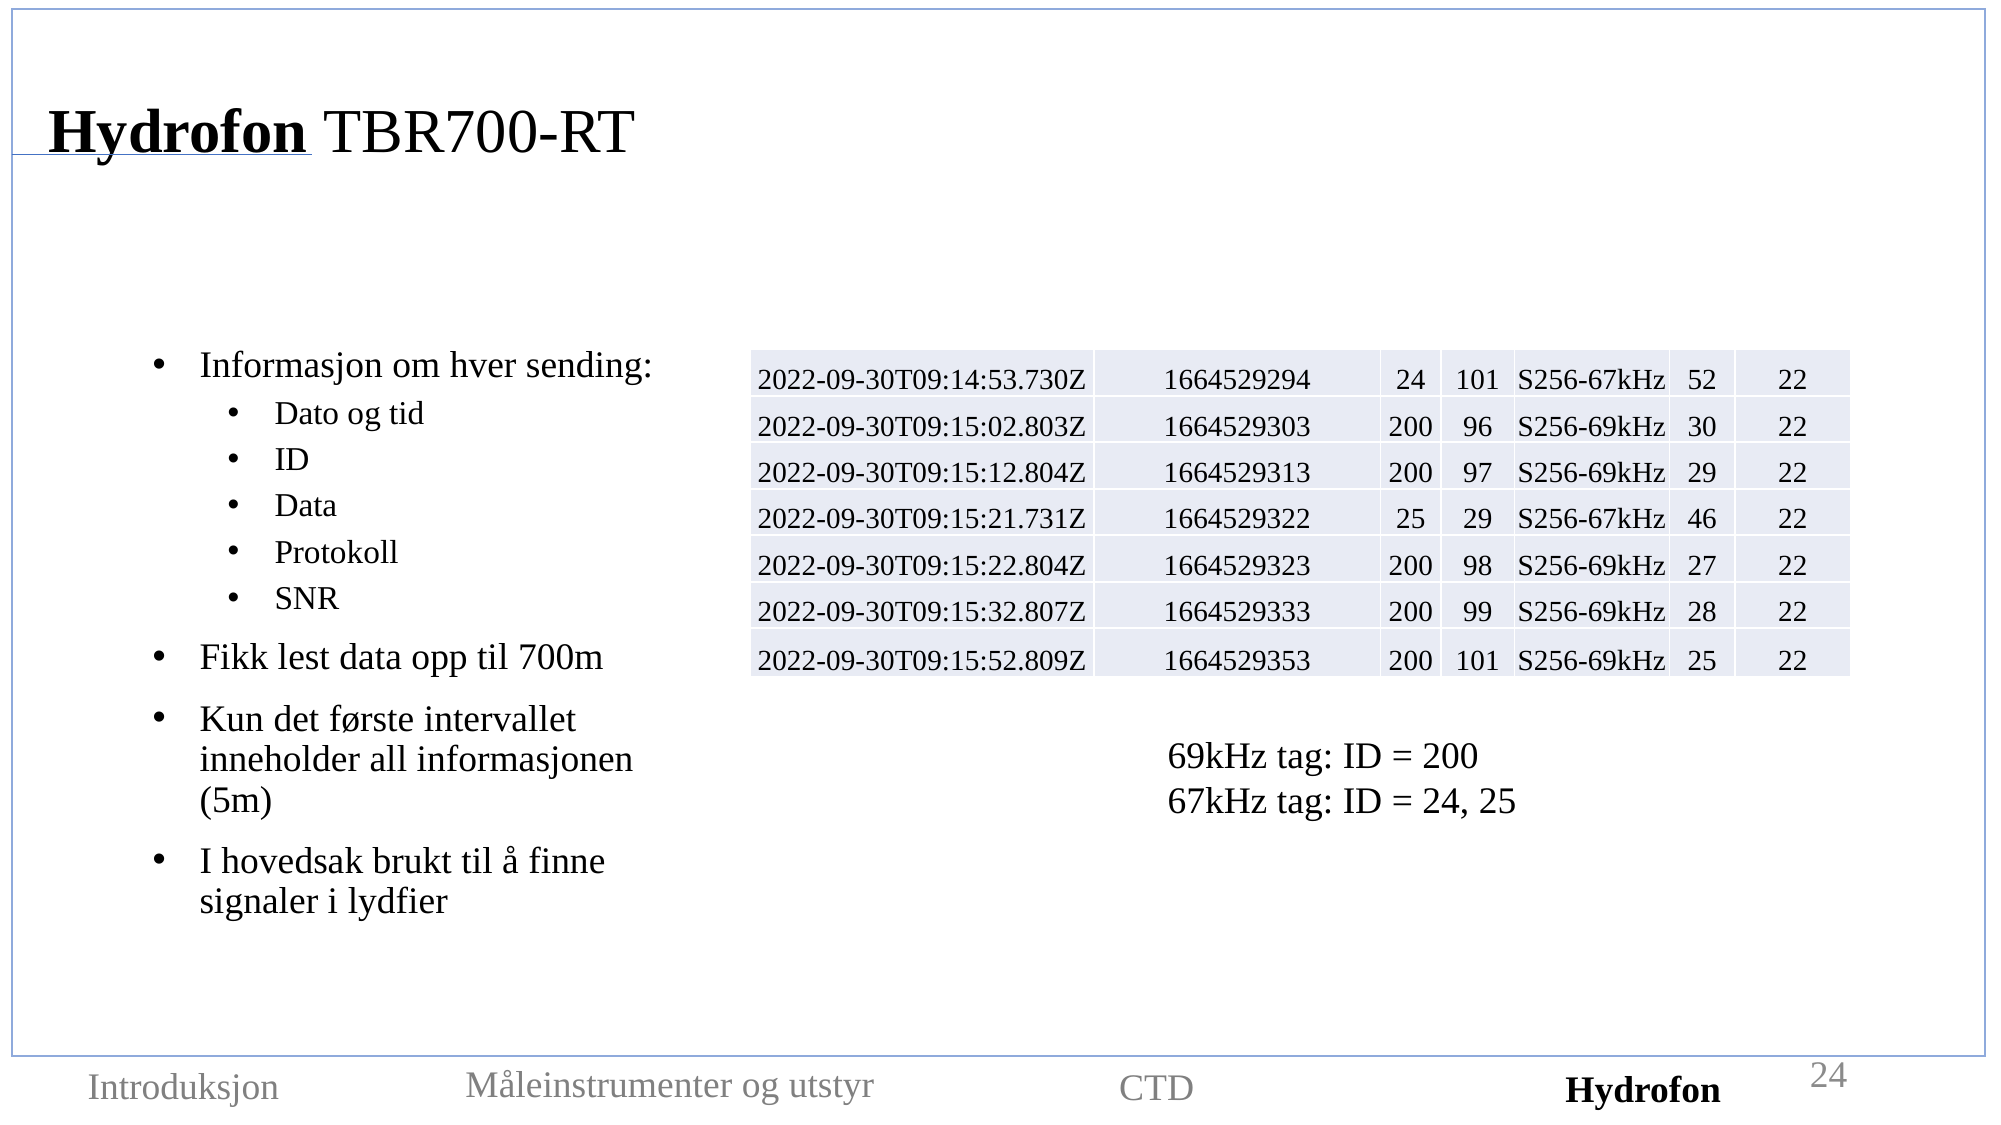

Hydrofon TBR700-RT
Informasjon om hver sending:
Dato og tid
ID
Data
Protokoll
SNR
Fikk lest data opp til 700m
Kun det første intervallet inneholder all informasjonen (5m)
I hovedsak brukt til å finne signaler i lydfier

| 2022-09-30T09:14:53.730Z | 1664529294 | 24 | 101 | S256-67kHz | 52 | 22 |
| --- | --- | --- | --- | --- | --- | --- |
| 2022-09-30T09:15:02.803Z | 1664529303 | 200 | 96 | S256-69kHz | 30 | 22 |
| 2022-09-30T09:15:12.804Z | 1664529313 | 200 | 97 | S256-69kHz | 29 | 22 |
| 2022-09-30T09:15:21.731Z | 1664529322 | 25 | 29 | S256-67kHz | 46 | 22 |
| 2022-09-30T09:15:22.804Z | 1664529323 | 200 | 98 | S256-69kHz | 27 | 22 |
| 2022-09-30T09:15:32.807Z | 1664529333 | 200 | 99 | S256-69kHz | 28 | 22 |
| 2022-09-30T09:15:52.809Z | 1664529353 | 200 | 101 | S256-69kHz | 25 | 22 |
69kHz tag: ID = 200
67kHz tag: ID = 24, 25
24
Måleinstrumenter og utstyr
Introduksjon
CTD
Hydrofon